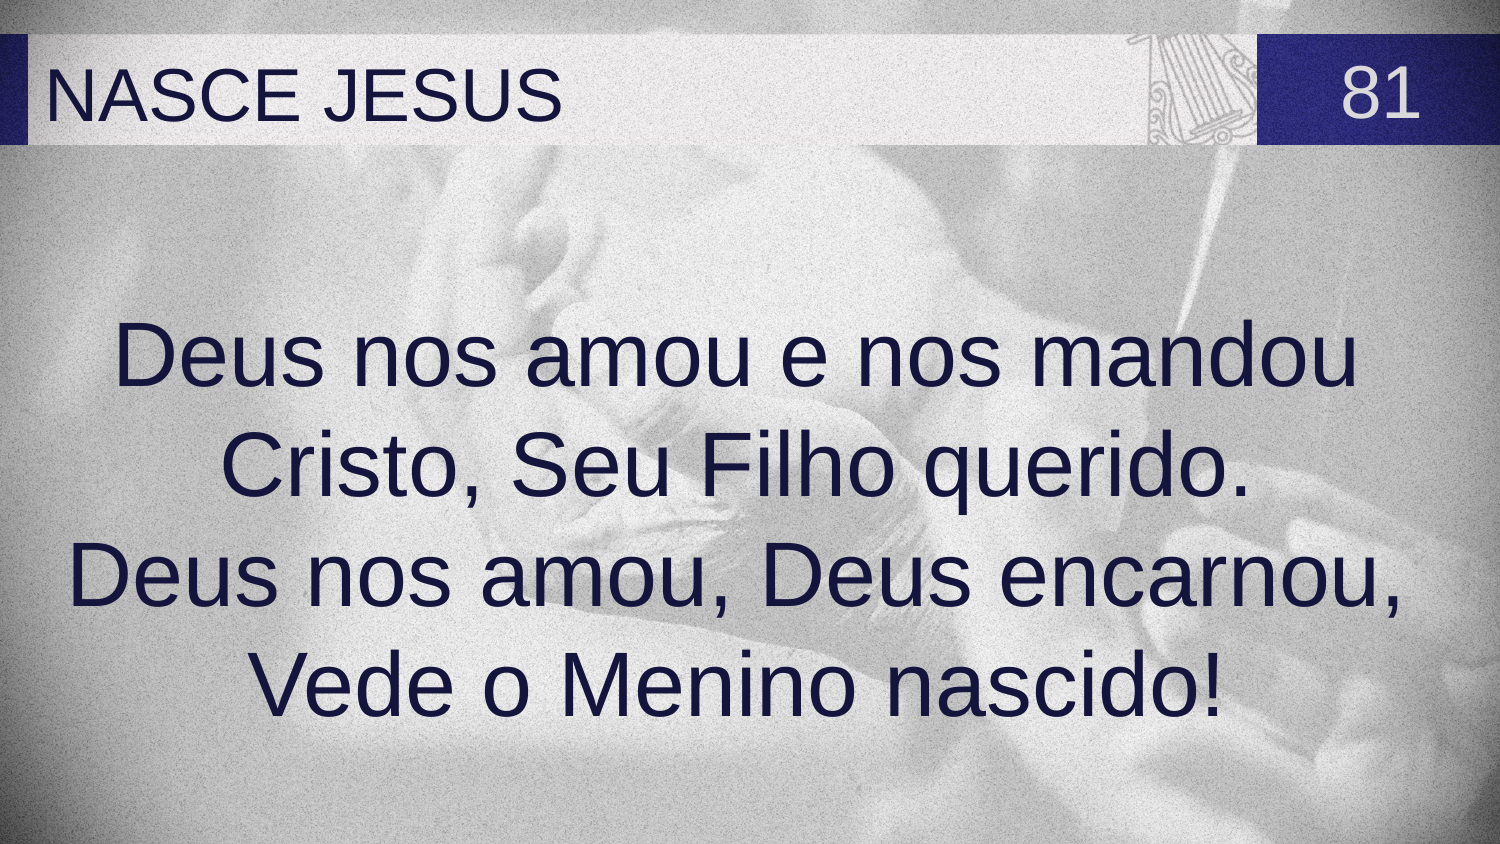

# NASCE JESUS
81
Deus nos amou e nos mandou
Cristo, Seu Filho querido.
Deus nos amou, Deus encarnou,
Vede o Menino nascido!